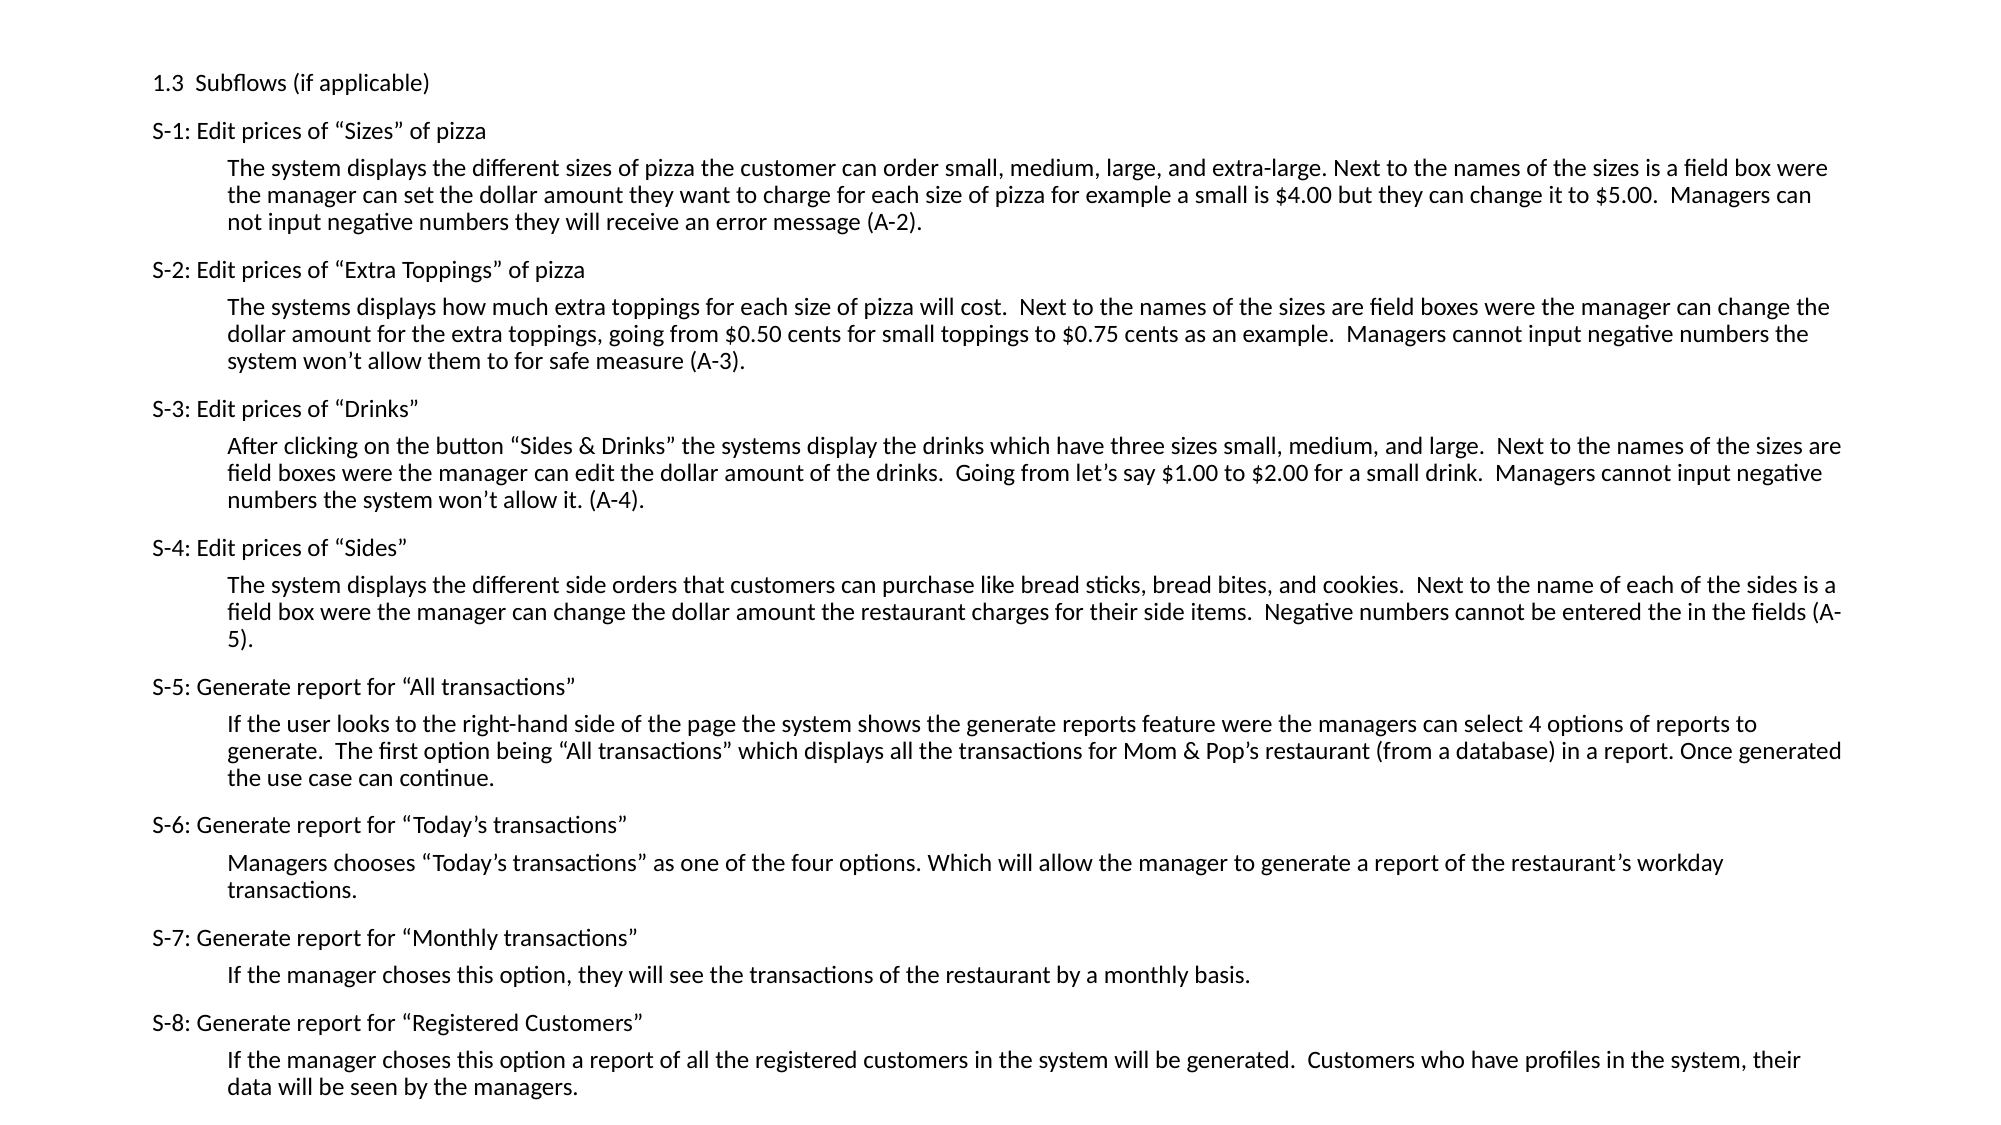

1.3  Subflows (if applicable)
S-1: Edit prices of “Sizes” of pizza
The system displays the different sizes of pizza the customer can order small, medium, large, and extra-large. Next to the names of the sizes is a field box were the manager can set the dollar amount they want to charge for each size of pizza for example a small is $4.00 but they can change it to $5.00.  Managers can not input negative numbers they will receive an error message (A-2).
S-2: Edit prices of “Extra Toppings” of pizza
The systems displays how much extra toppings for each size of pizza will cost.  Next to the names of the sizes are field boxes were the manager can change the dollar amount for the extra toppings, going from $0.50 cents for small toppings to $0.75 cents as an example.  Managers cannot input negative numbers the system won’t allow them to for safe measure (A-3).
S-3: Edit prices of “Drinks”
After clicking on the button “Sides & Drinks” the systems display the drinks which have three sizes small, medium, and large.  Next to the names of the sizes are field boxes were the manager can edit the dollar amount of the drinks.  Going from let’s say $1.00 to $2.00 for a small drink.  Managers cannot input negative numbers the system won’t allow it. (A-4).
S-4: Edit prices of “Sides”
The system displays the different side orders that customers can purchase like bread sticks, bread bites, and cookies.  Next to the name of each of the sides is a field box were the manager can change the dollar amount the restaurant charges for their side items.  Negative numbers cannot be entered the in the fields (A-5).
S-5: Generate report for “All transactions”
If the user looks to the right-hand side of the page the system shows the generate reports feature were the managers can select 4 options of reports to generate.  The first option being “All transactions” which displays all the transactions for Mom & Pop’s restaurant (from a database) in a report. Once generated the use case can continue.
S-6: Generate report for “Today’s transactions”
Managers chooses “Today’s transactions” as one of the four options. Which will allow the manager to generate a report of the restaurant’s workday transactions.
S-7: Generate report for “Monthly transactions”
If the manager choses this option, they will see the transactions of the restaurant by a monthly basis.
S-8: Generate report for “Registered Customers”
If the manager choses this option a report of all the registered customers in the system will be generated.  Customers who have profiles in the system, their data will be seen by the managers.